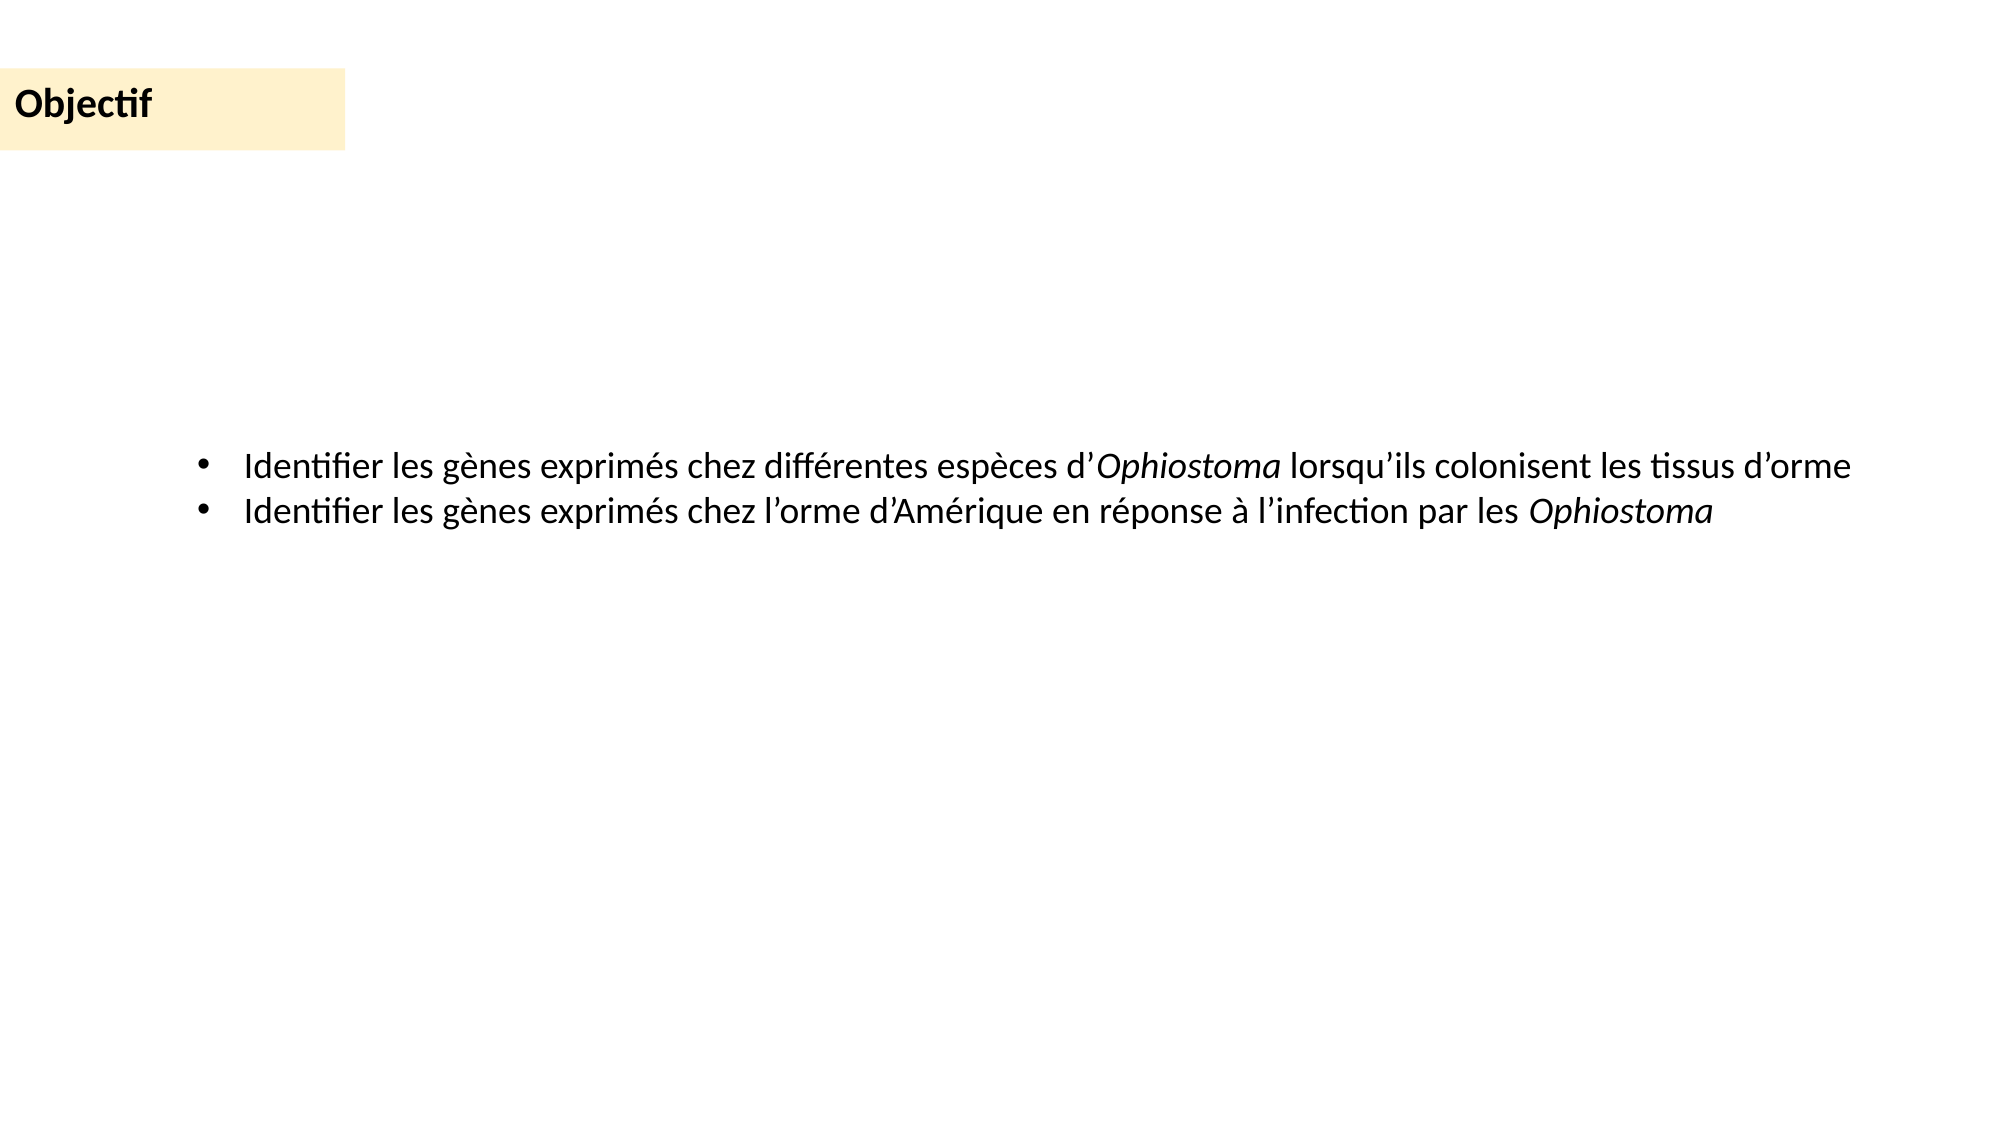

Objectif
Identifier les gènes exprimés chez différentes espèces d’Ophiostoma lorsqu’ils colonisent les tissus d’orme
Identifier les gènes exprimés chez l’orme d’Amérique en réponse à l’infection par les Ophiostoma